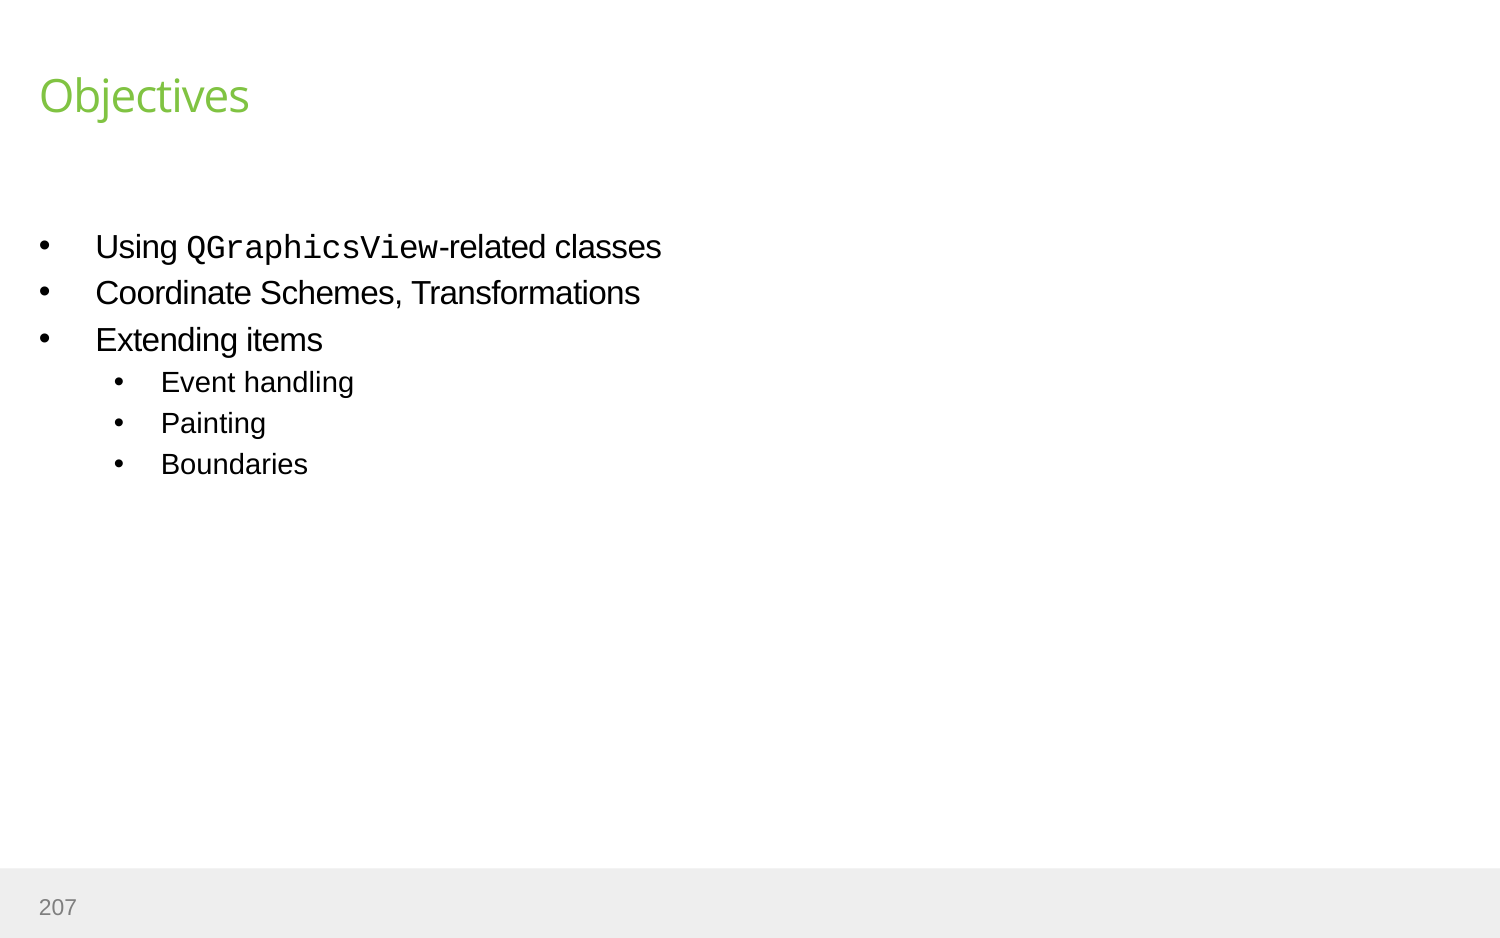

# Objectives
Using QGraphicsView-related classes
Coordinate Schemes, Transformations
Extending items
Event handling
Painting
Boundaries
207